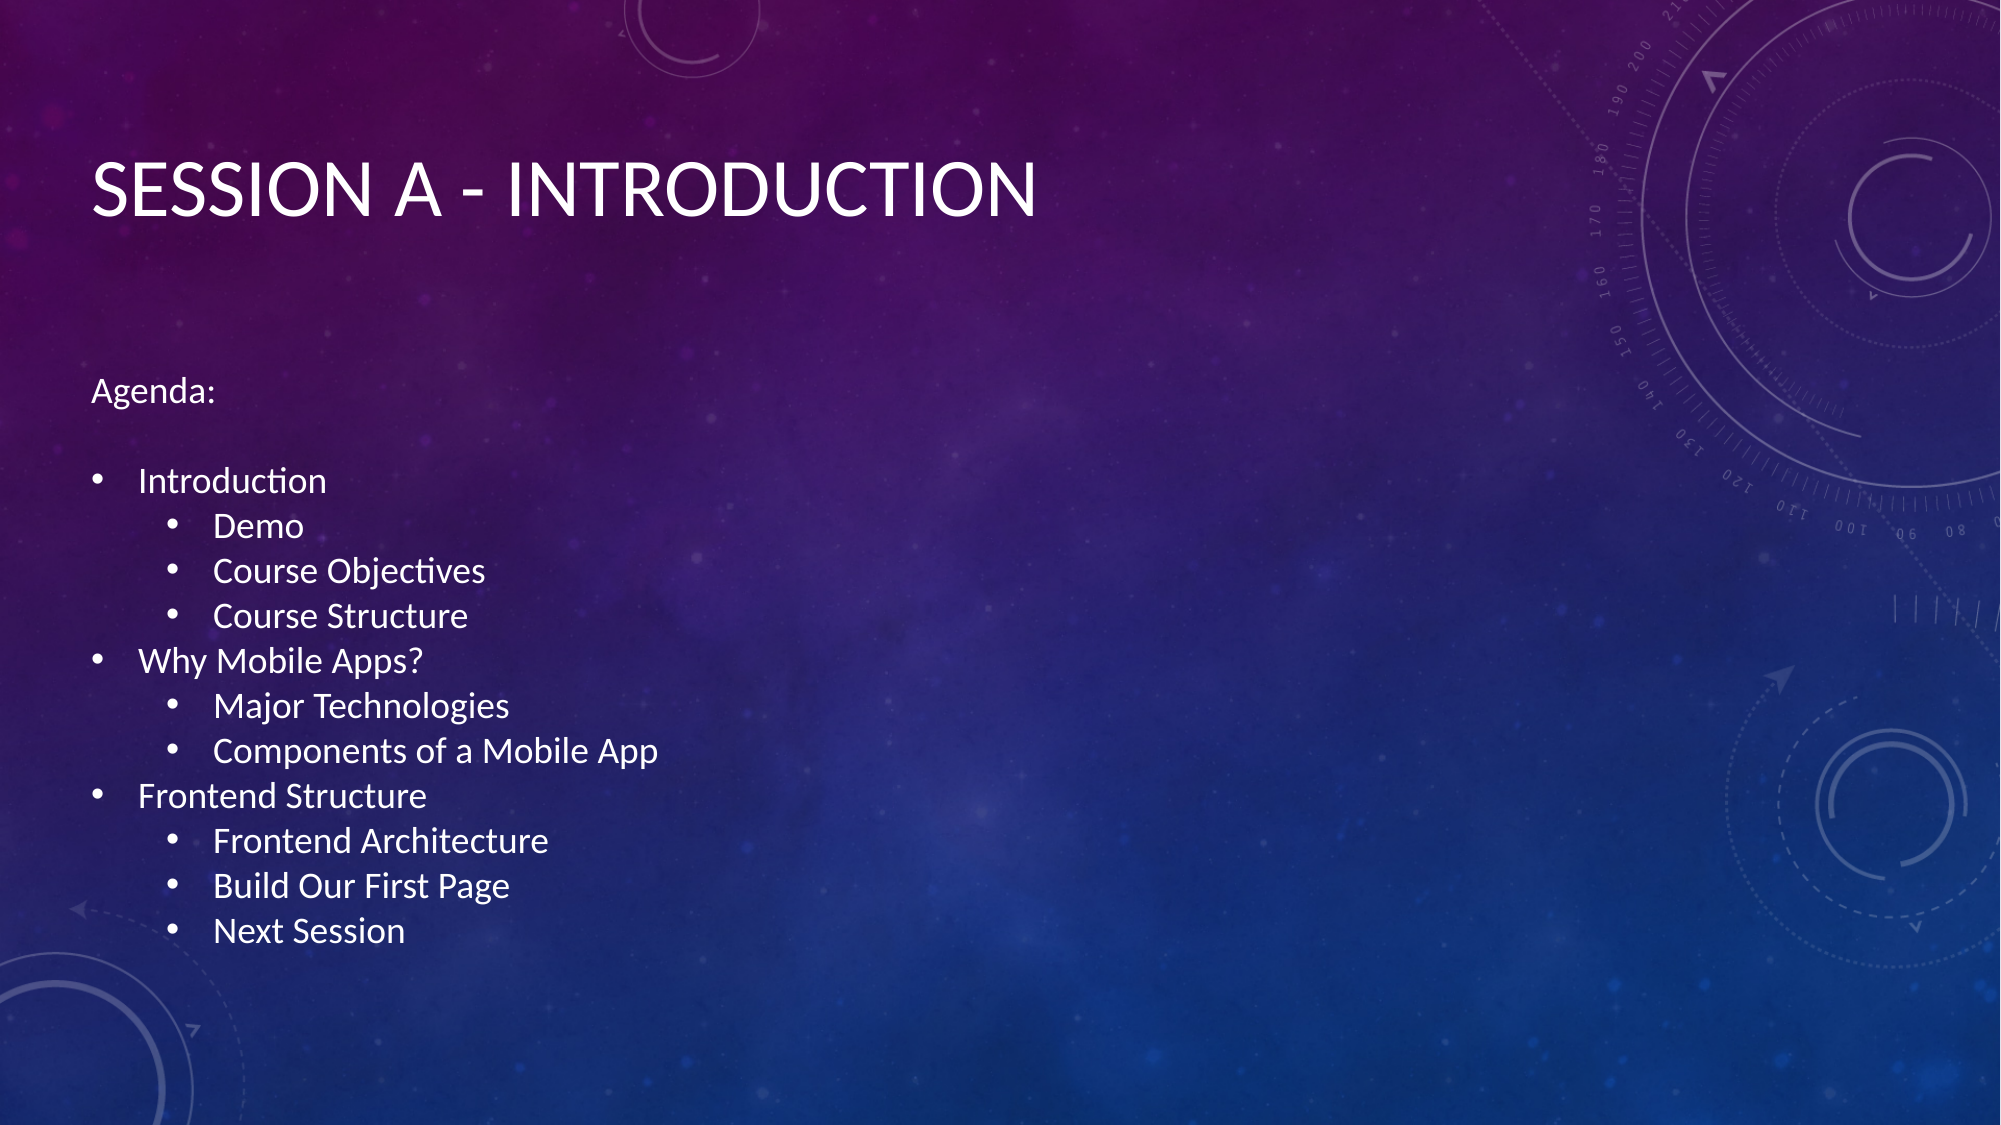

# Session A - Introduction
Agenda:

Introduction
Demo
Course Objectives
Course Structure
Why Mobile Apps?
Major Technologies
Components of a Mobile App
Frontend Structure
Frontend Architecture
Build Our First Page
Next Session